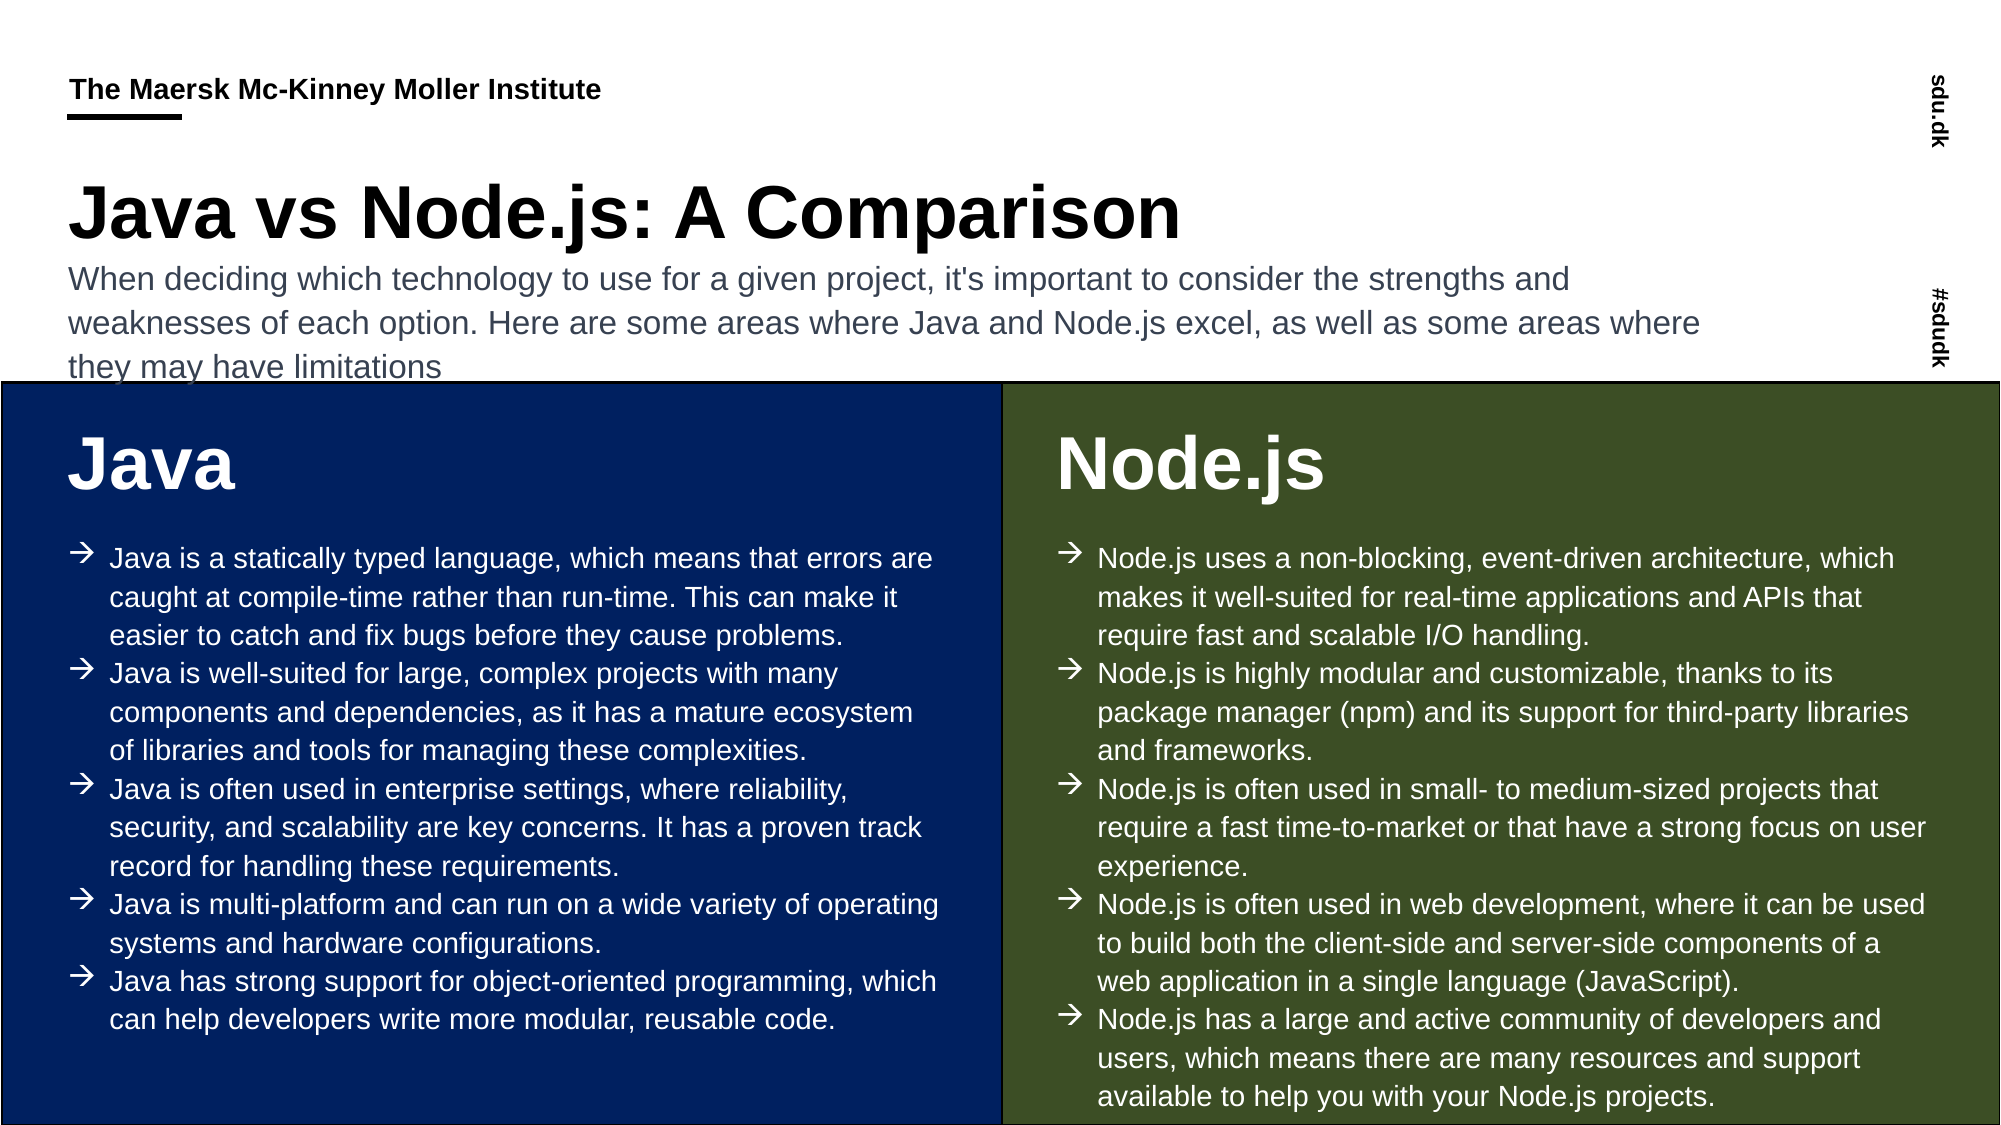

# Java vs Node.js: A Comparison
When deciding which technology to use for a given project, it's important to consider the strengths and weaknesses of each option. Here are some areas where Java and Node.js excel, as well as some areas where they may have limitations

Node.js
Java

Node.js uses a non-blocking, event-driven architecture, which makes it well-suited for real-time applications and APIs that require fast and scalable I/O handling.
Node.js is highly modular and customizable, thanks to its package manager (npm) and its support for third-party libraries and frameworks.
Node.js is often used in small- to medium-sized projects that require a fast time-to-market or that have a strong focus on user experience.
Node.js is often used in web development, where it can be used to build both the client-side and server-side components of a web application in a single language (JavaScript).
Node.js has a large and active community of developers and users, which means there are many resources and support available to help you with your Node.js projects.
Java is a statically typed language, which means that errors are caught at compile-time rather than run-time. This can make it easier to catch and fix bugs before they cause problems.
Java is well-suited for large, complex projects with many components and dependencies, as it has a mature ecosystem of libraries and tools for managing these complexities.
Java is often used in enterprise settings, where reliability, security, and scalability are key concerns. It has a proven track record for handling these requirements.
Java is multi-platform and can run on a wide variety of operating systems and hardware configurations.
Java has strong support for object-oriented programming, which can help developers write more modular, reusable code.

18/09/2024
7